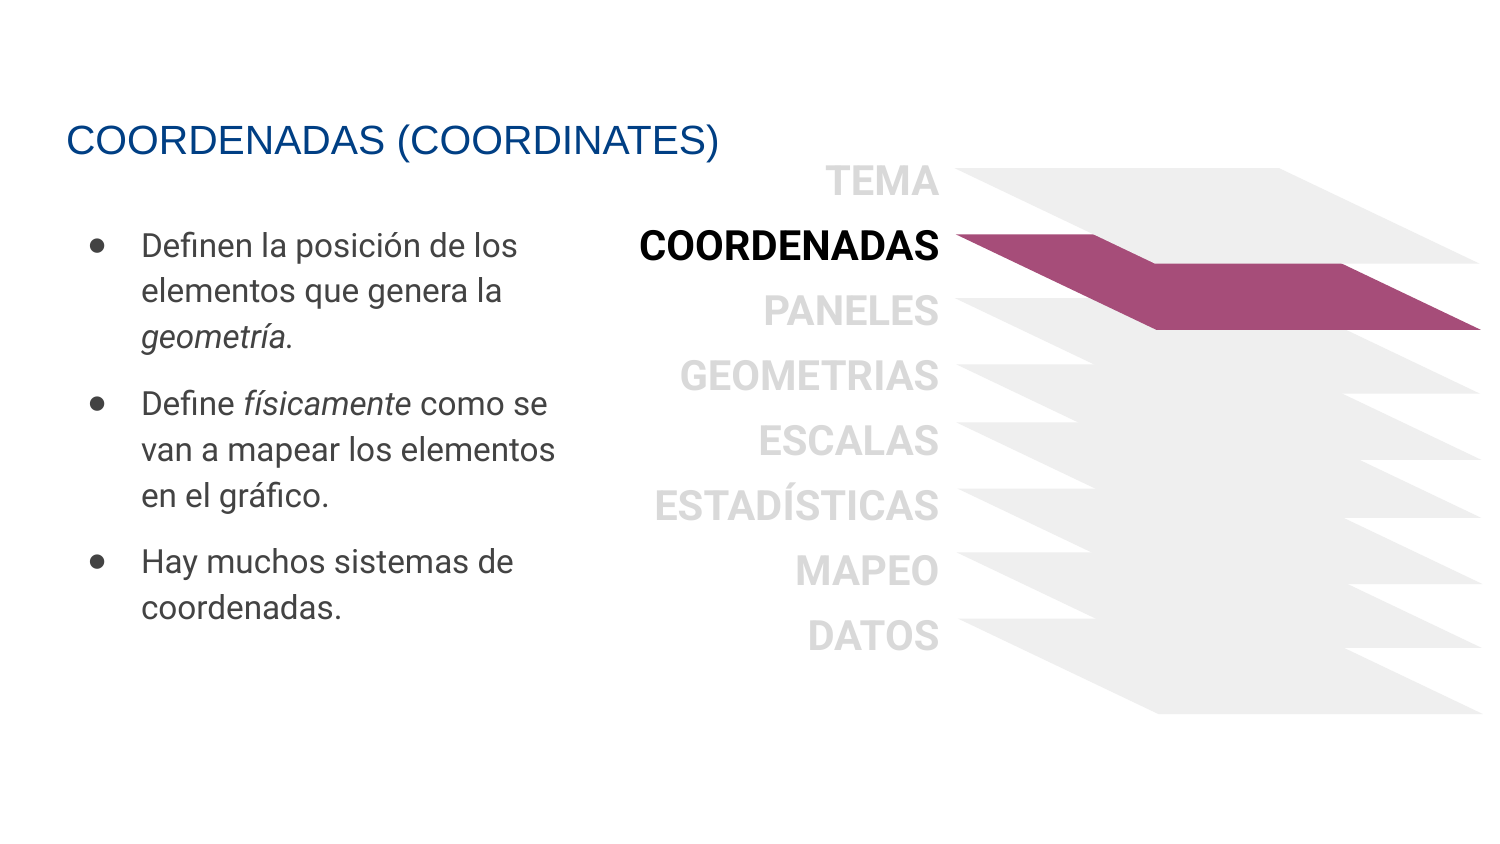

# COORDENADAS (COORDINATES)
TEMA
COORDENADAS
PANELES
GEOMETRIAS
ESCALAS
ESTADÍSTICAS
MAPEO
DATOS

Definen la posición de los elementos que genera la geometría.
Define físicamente como se van a mapear los elementos en el gráfico.
Hay muchos sistemas de coordenadas.